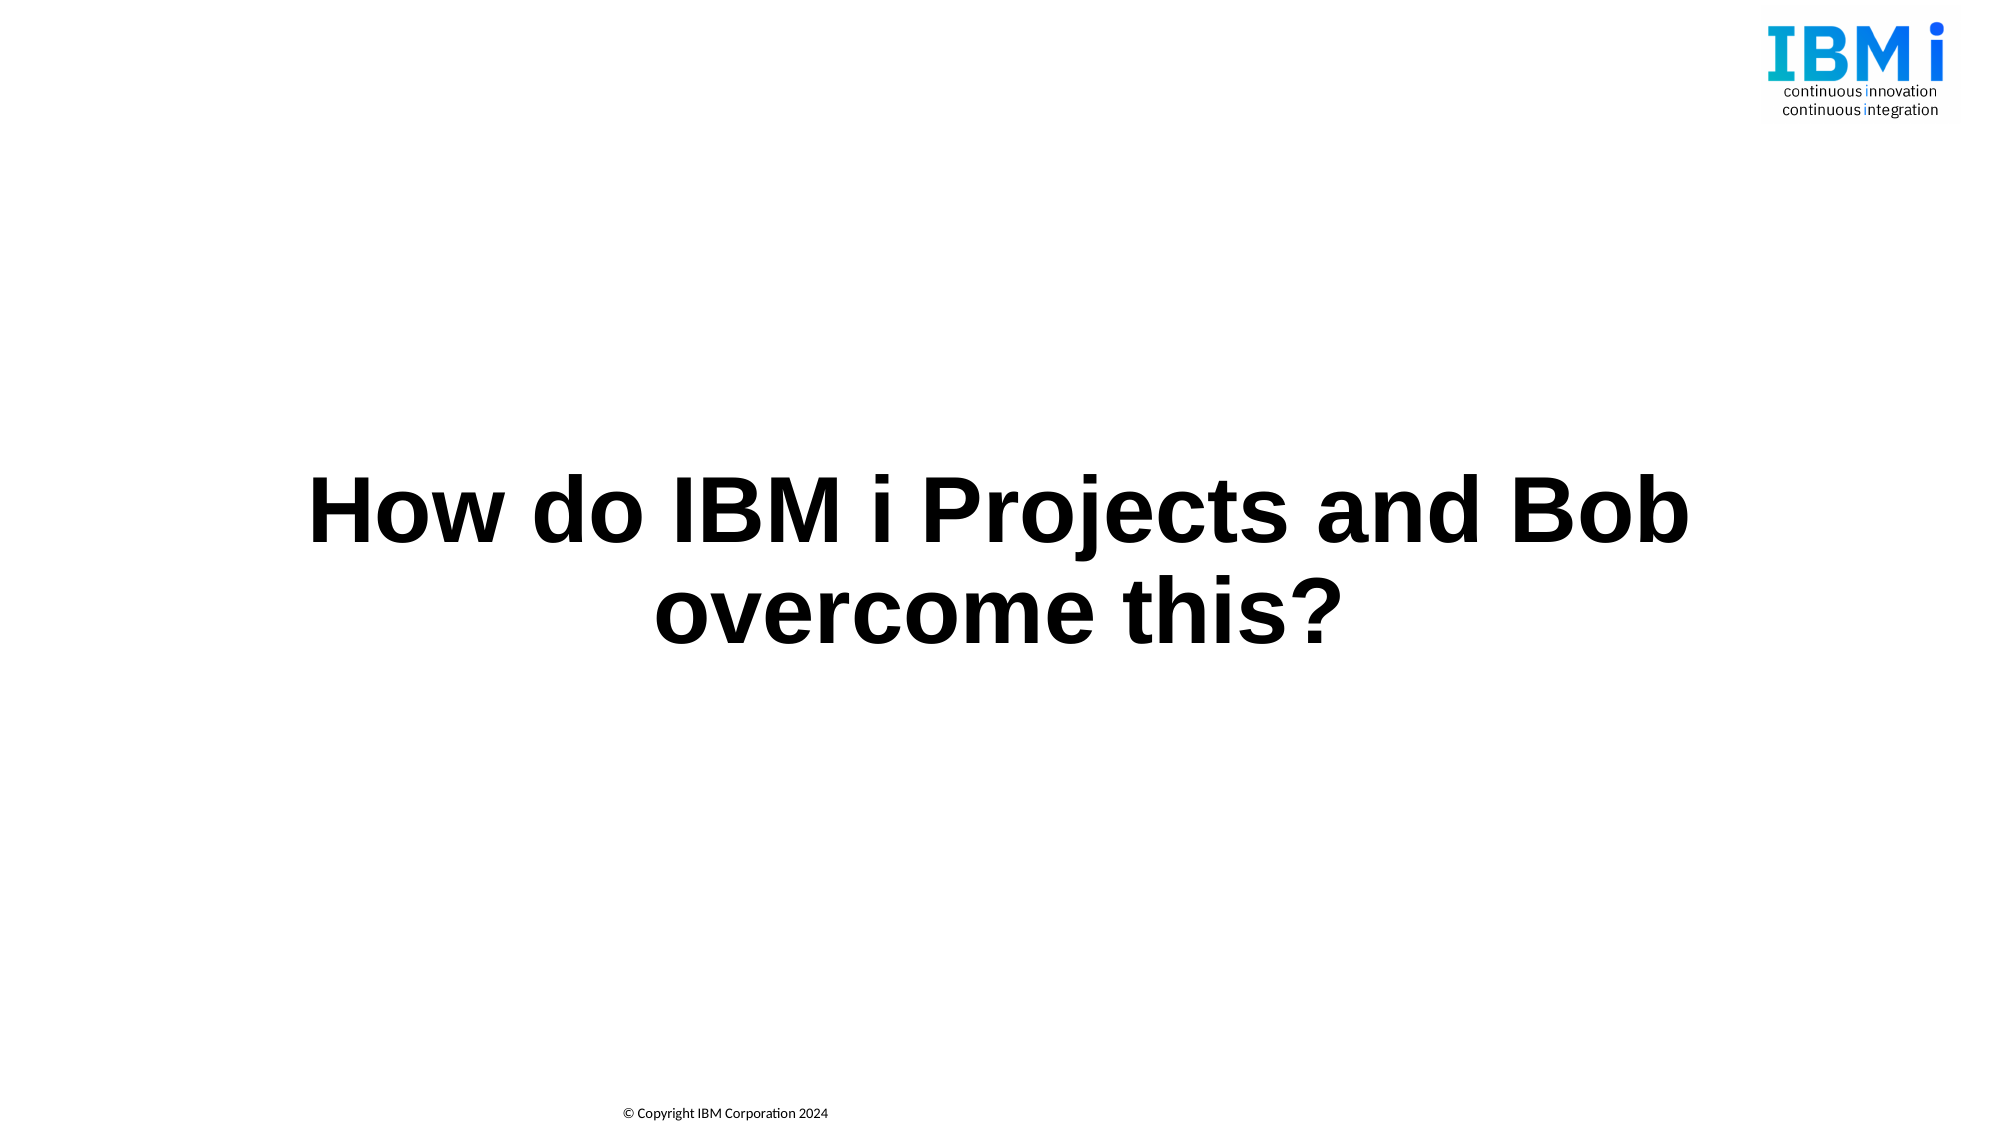

# How do IBM i Projects and Bob overcome this?